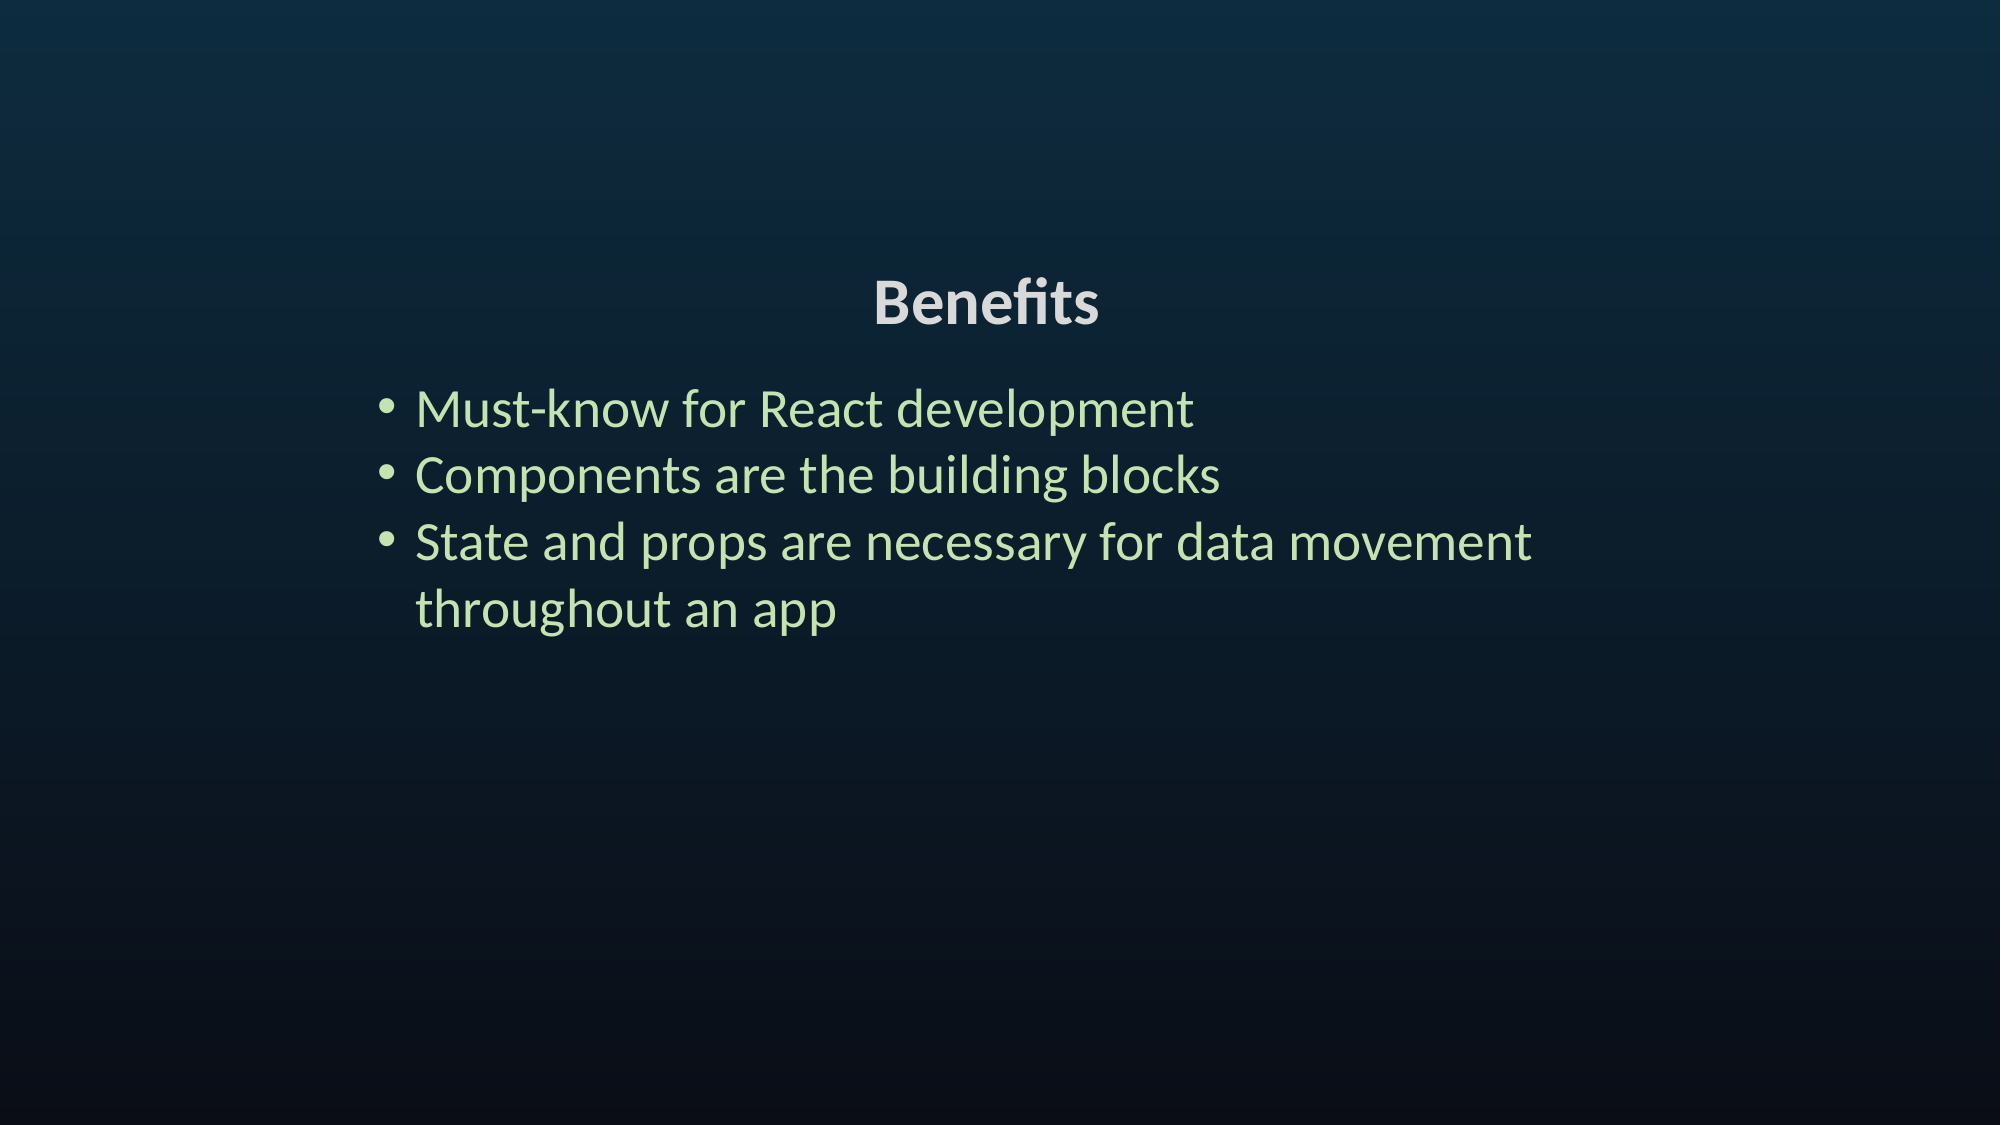

Benefits
Must-know for React development
Components are the building blocks
State and props are necessary for data movement throughout an app